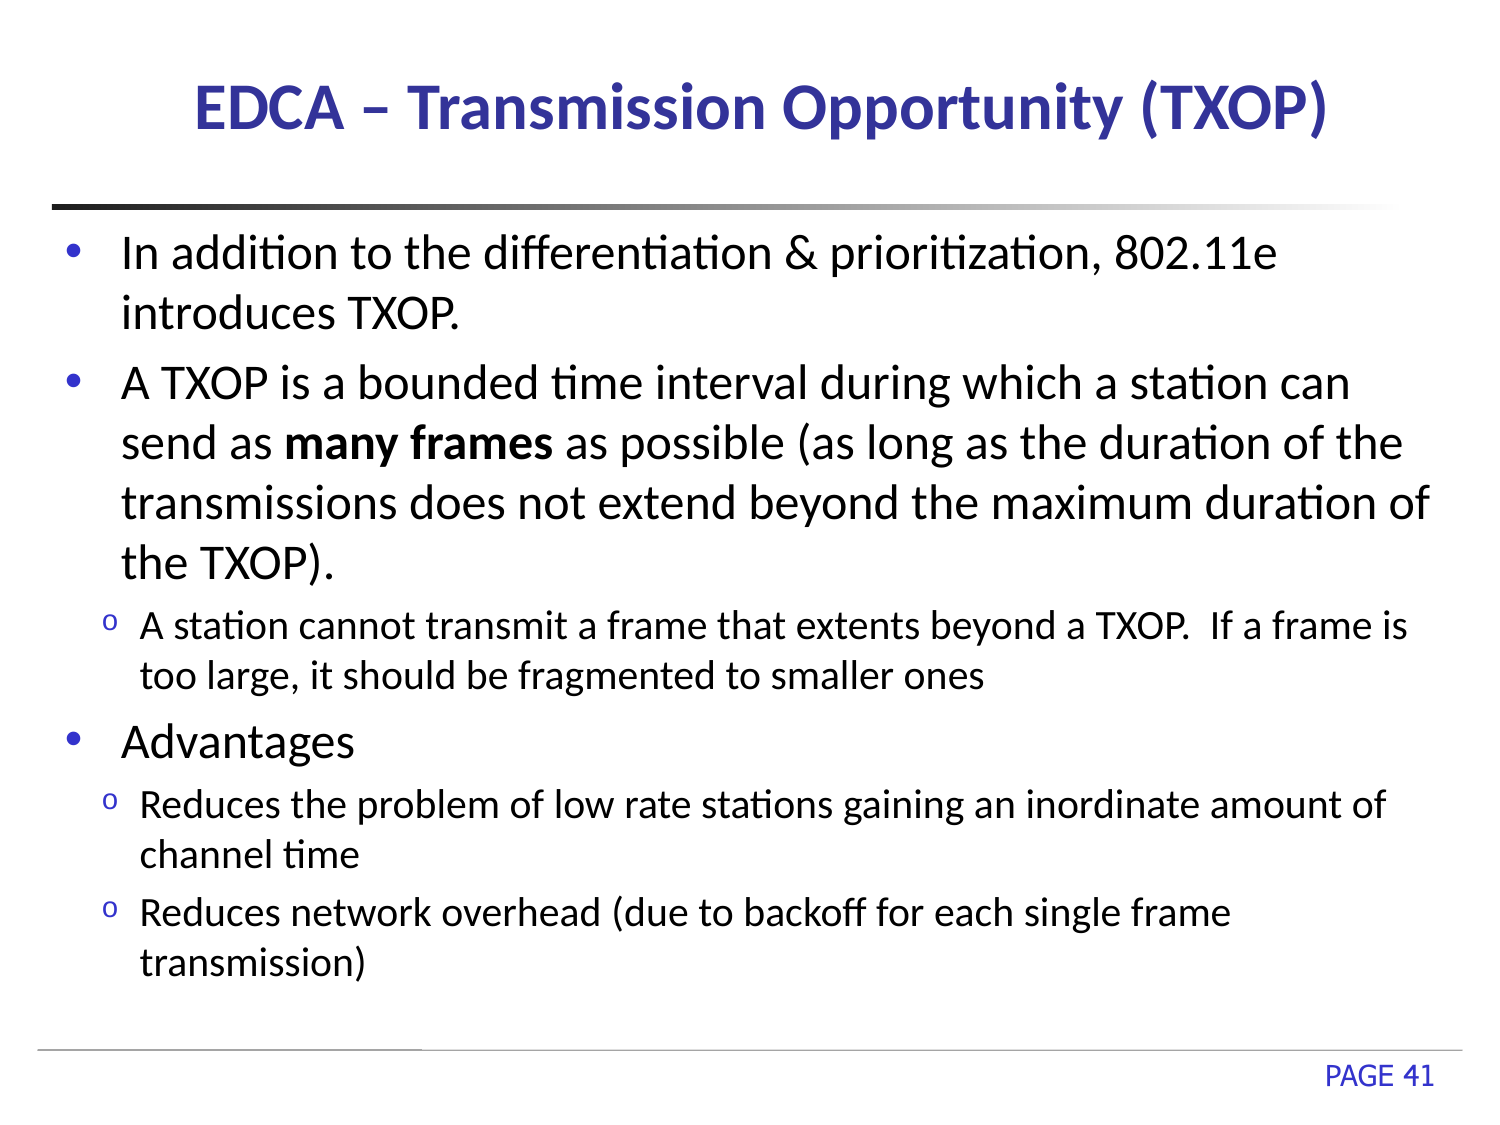

# EDCA – Transmission Opportunity (TXOP)
In addition to the differentiation & prioritization, 802.11e introduces TXOP.
A TXOP is a bounded time interval during which a station can send as many frames as possible (as long as the duration of the transmissions does not extend beyond the maximum duration of the TXOP).
A station cannot transmit a frame that extents beyond a TXOP.  If a frame is too large, it should be fragmented to smaller ones
Advantages
Reduces the problem of low rate stations gaining an inordinate amount of channel time
Reduces network overhead (due to backoff for each single frame transmission)